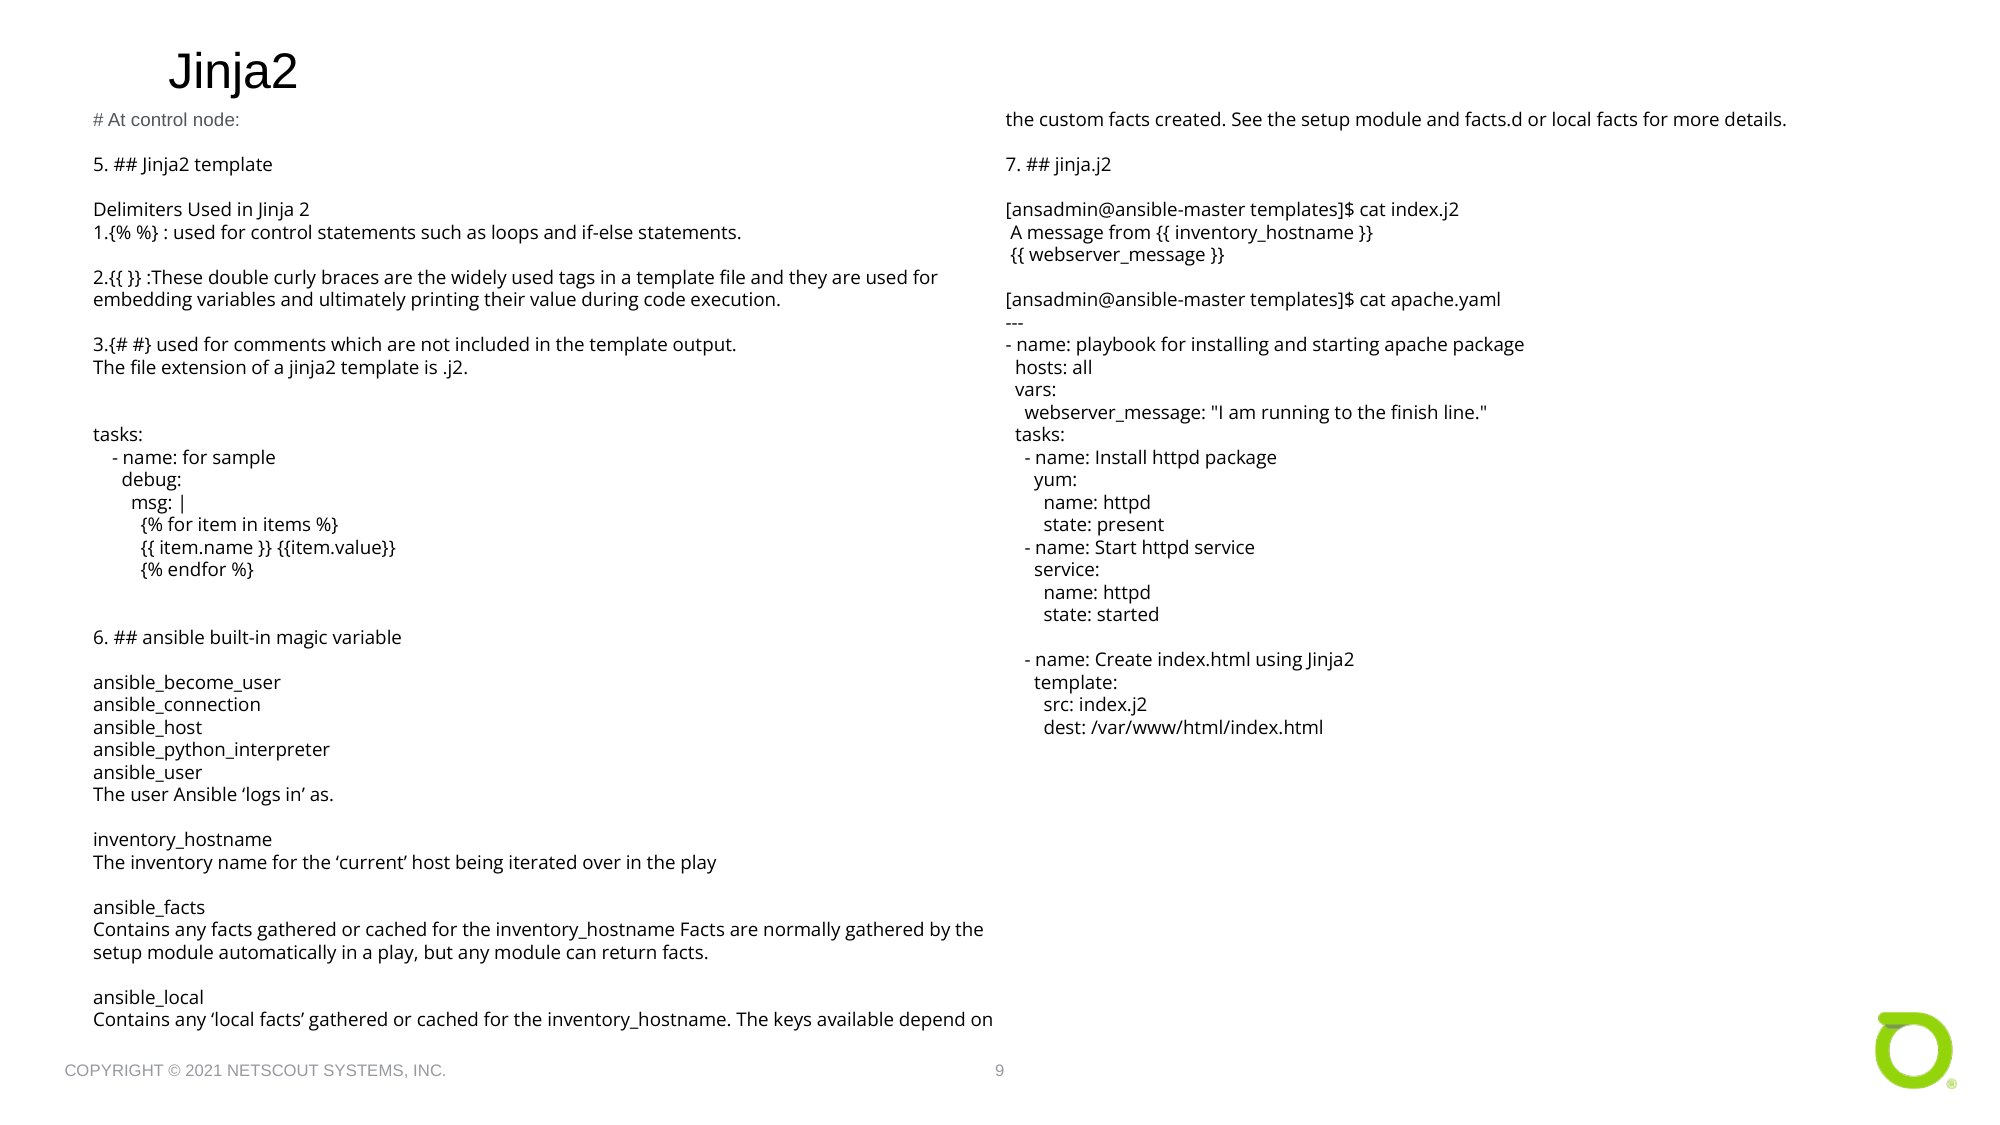

Jinja2
# At control node:

5. ## Jinja2 template

Delimiters Used in Jinja 2
1.{% %} : used for control statements such as loops and if-else statements.

2.{{ }} :These double curly braces are the widely used tags in a template file and they are used for embedding variables and ultimately printing their value during code execution.

3.{# #} used for comments which are not included in the template output.
The file extension of a jinja2 template is .j2.

tasks:
    - name: for sample
      debug:
        msg: |
          {% for item in items %}
          {{ item.name }} {{item.value}}
          {% endfor %}

6. ## ansible built-in magic variable

ansible_become_user
ansible_connection
ansible_host
ansible_python_interpreter
ansible_user
The user Ansible ‘logs in’ as.

inventory_hostname
The inventory name for the ‘current’ host being iterated over in the play

ansible_facts
Contains any facts gathered or cached for the inventory_hostname Facts are normally gathered by the setup module automatically in a play, but any module can return facts.

ansible_local
Contains any ‘local facts’ gathered or cached for the inventory_hostname. The keys available depend on the custom facts created. See the setup module and facts.d or local facts for more details.

7. ## jinja.j2

[ansadmin@ansible-master templates]$ cat index.j2
 A message from {{ inventory_hostname }}
 {{ webserver_message }}

[ansadmin@ansible-master templates]$ cat apache.yaml
---
- name: playbook for installing and starting apache package
  hosts: all
  vars:
    webserver_message: "I am running to the finish line."
  tasks:
    - name: Install httpd package
      yum:
        name: httpd
        state: present
    - name: Start httpd service
      service:
        name: httpd
        state: started

    - name: Create index.html using Jinja2
      template:
        src: index.j2
        dest: /var/www/html/index.html